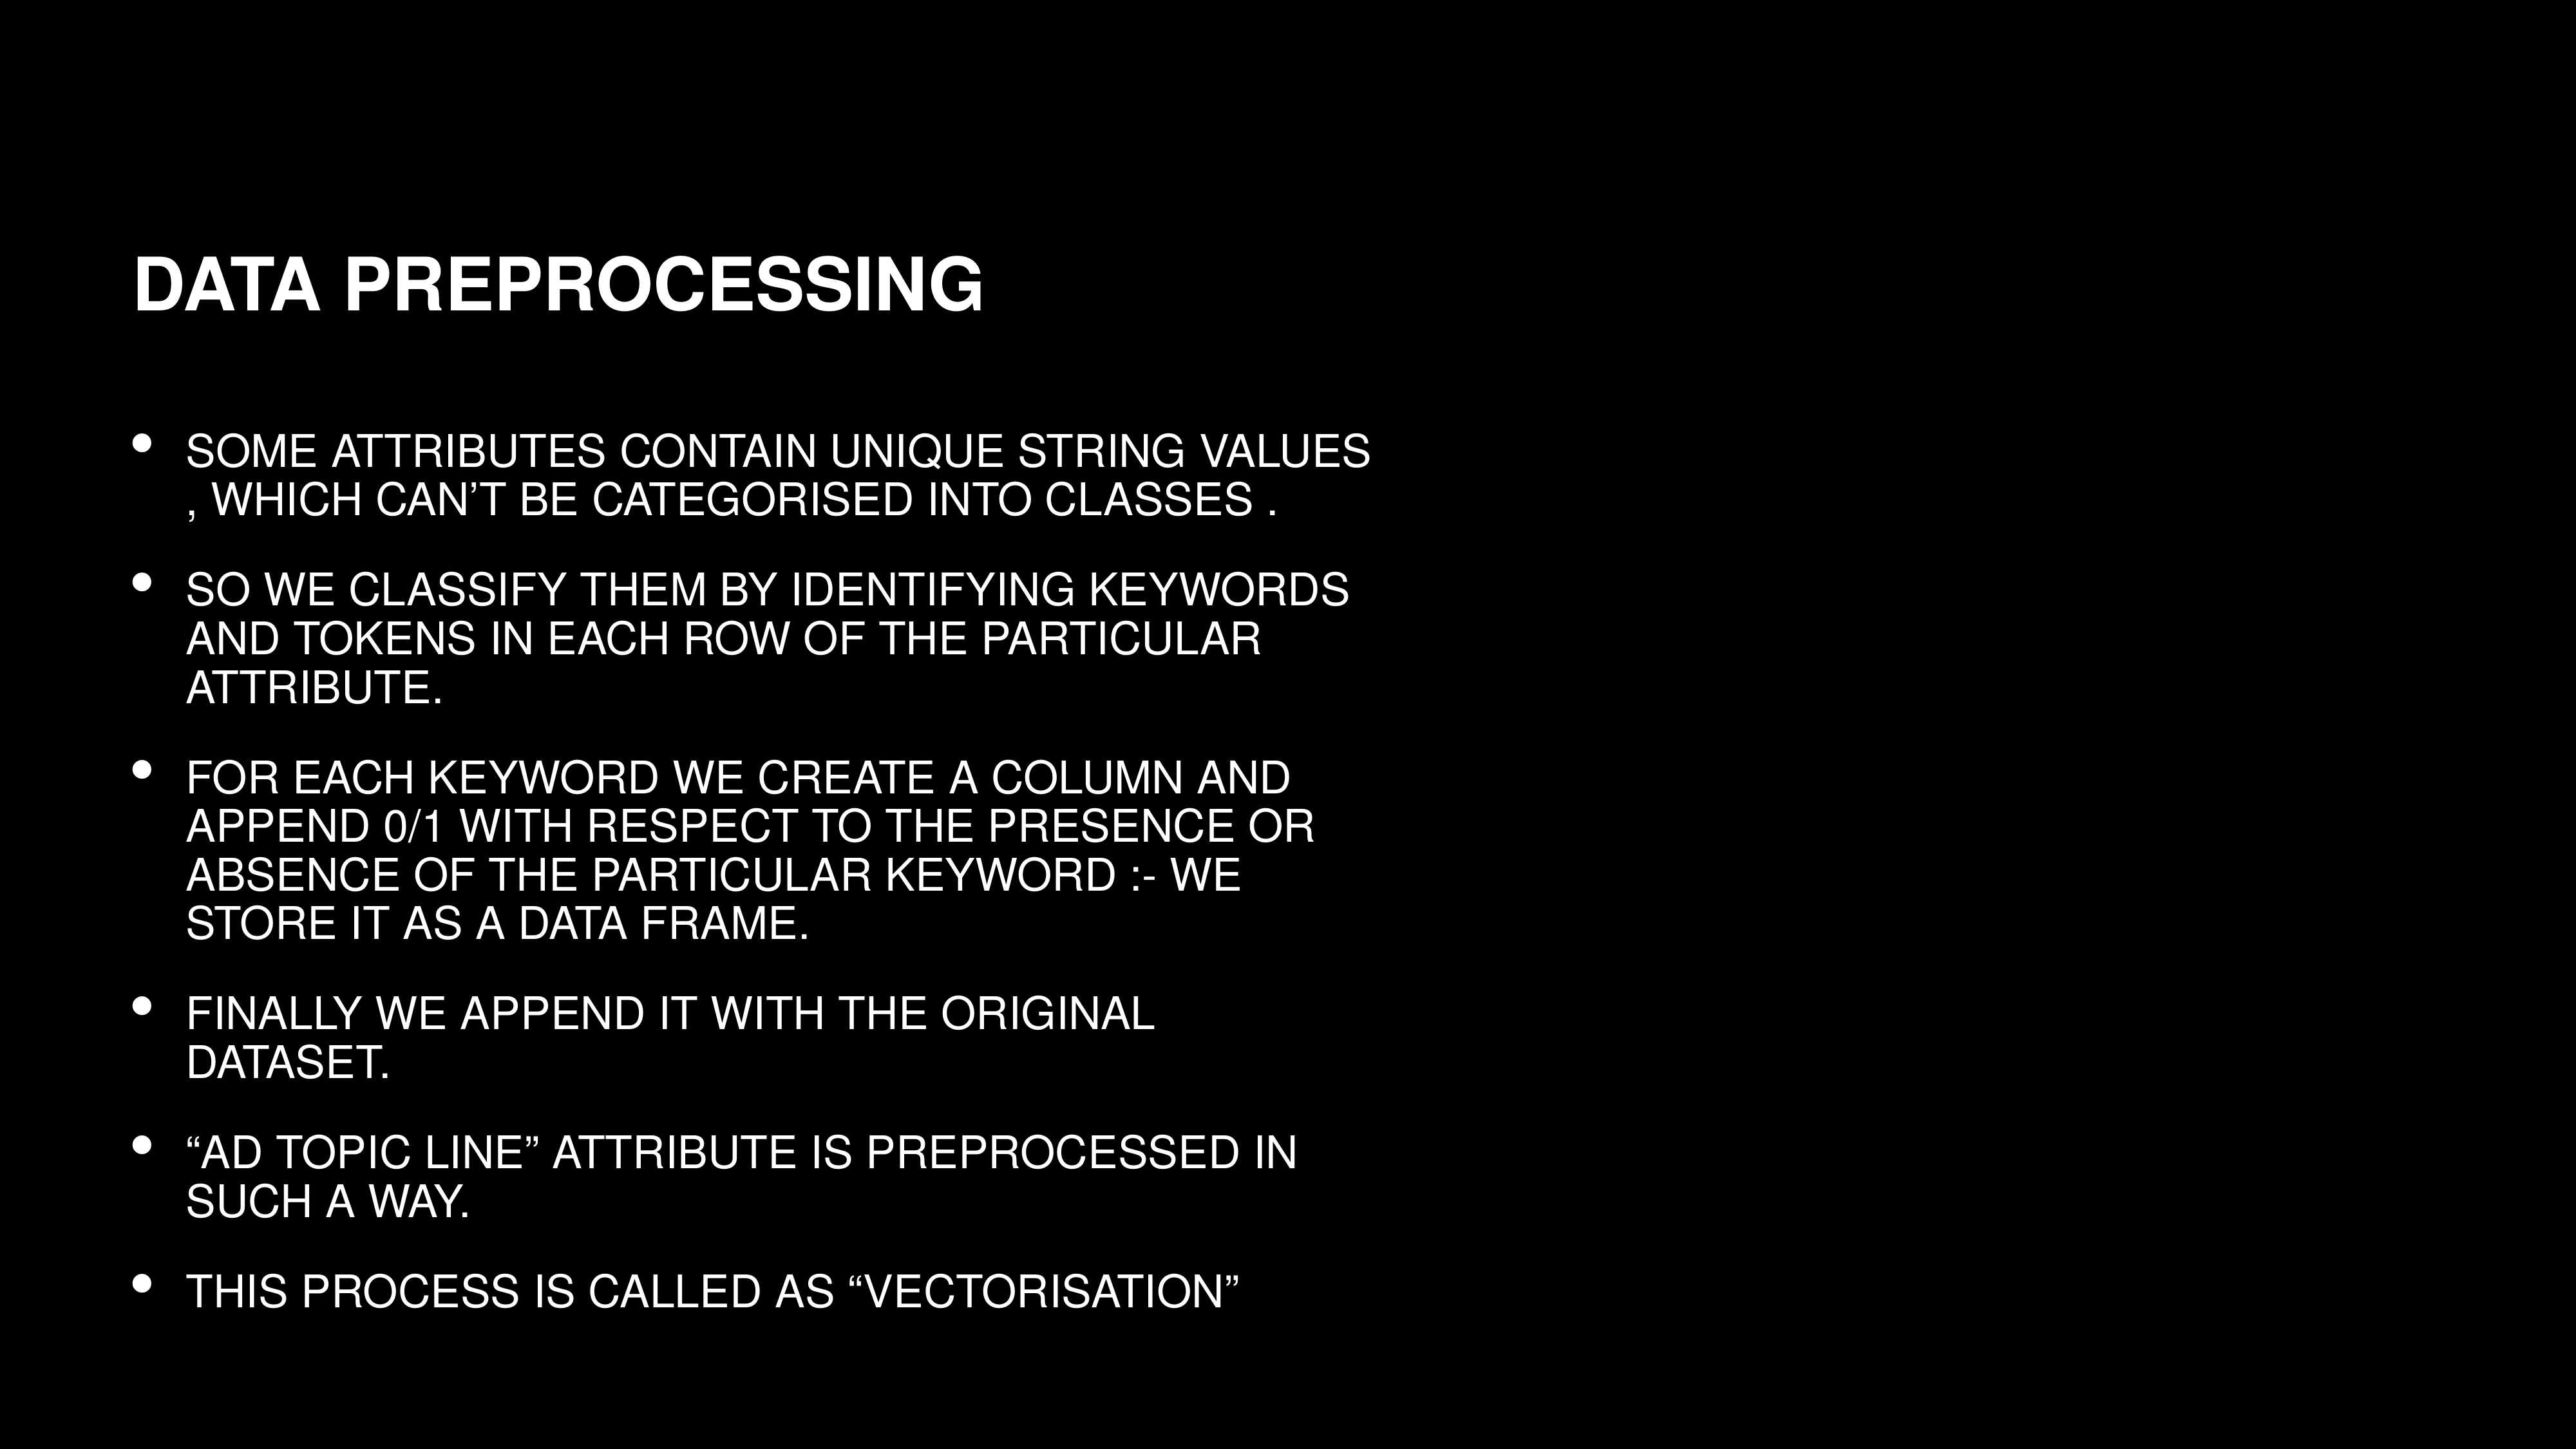

# DATA PREPROCESSING
SOME ATTRIBUTES CONTAIN UNIQUE STRING VALUES , WHICH CAN’T BE CATEGORISED INTO CLASSES .
SO WE CLASSIFY THEM BY IDENTIFYING KEYWORDS AND TOKENS IN EACH ROW OF THE PARTICULAR ATTRIBUTE.
FOR EACH KEYWORD WE CREATE A COLUMN AND APPEND 0/1 WITH RESPECT TO THE PRESENCE OR ABSENCE OF THE PARTICULAR KEYWORD :- WE STORE IT AS A DATA FRAME.
FINALLY WE APPEND IT WITH THE ORIGINAL DATASET.
“AD TOPIC LINE” ATTRIBUTE IS PREPROCESSED IN SUCH A WAY.
THIS PROCESS IS CALLED AS “VECTORISATION”